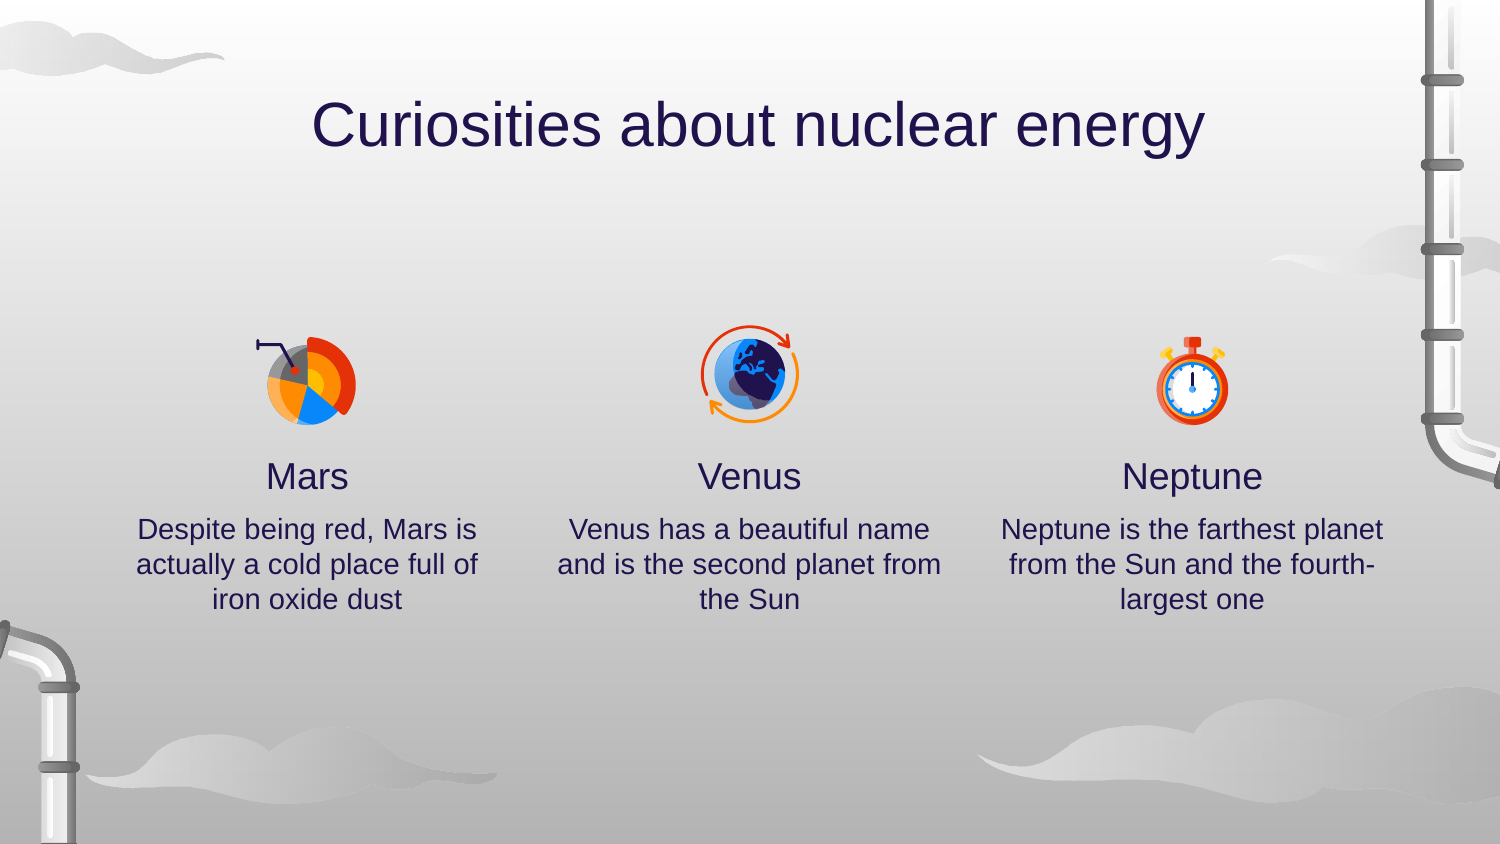

# Curiosities about nuclear energy

Venus
Neptune
Mars
Venus has a beautiful name and is the second planet from the Sun
Neptune is the farthest planet from the Sun and the fourth-largest one
Despite being red, Mars is actually a cold place full of iron oxide dust